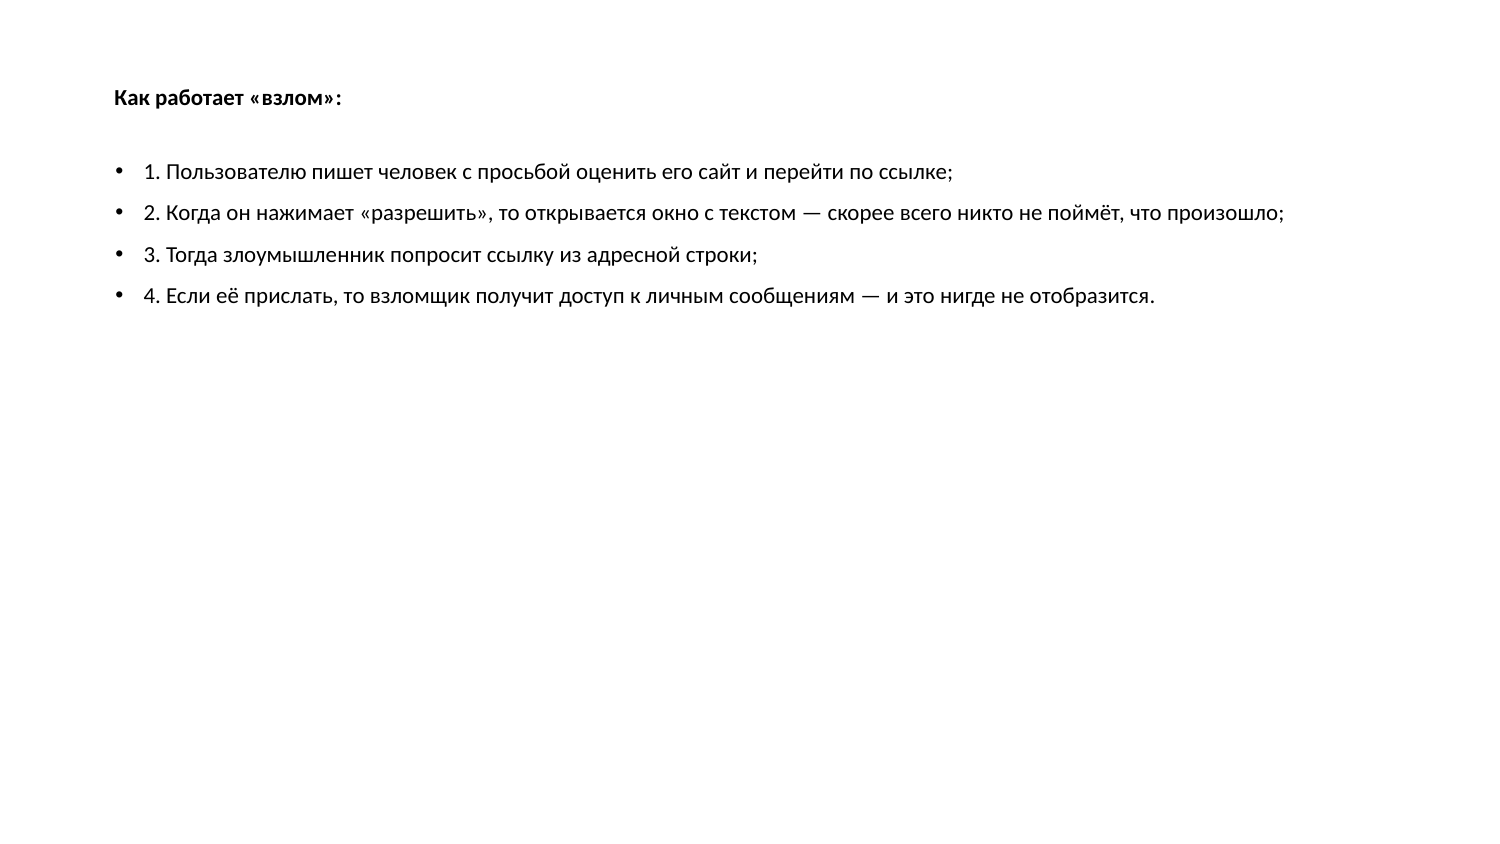

# Как работает «взлом»:
1. Пользователю пишет человек с просьбой оценить его сайт и перейти по ссылке;
2. Когда он нажимает «разрешить», то открывается окно с текстом — скорее всего никто не поймёт, что произошло;
3. Тогда злоумышленник попросит ссылку из адресной строки;
4. Если её прислать, то взломщик получит доступ к личным сообщениям — и это нигде не отобразится.